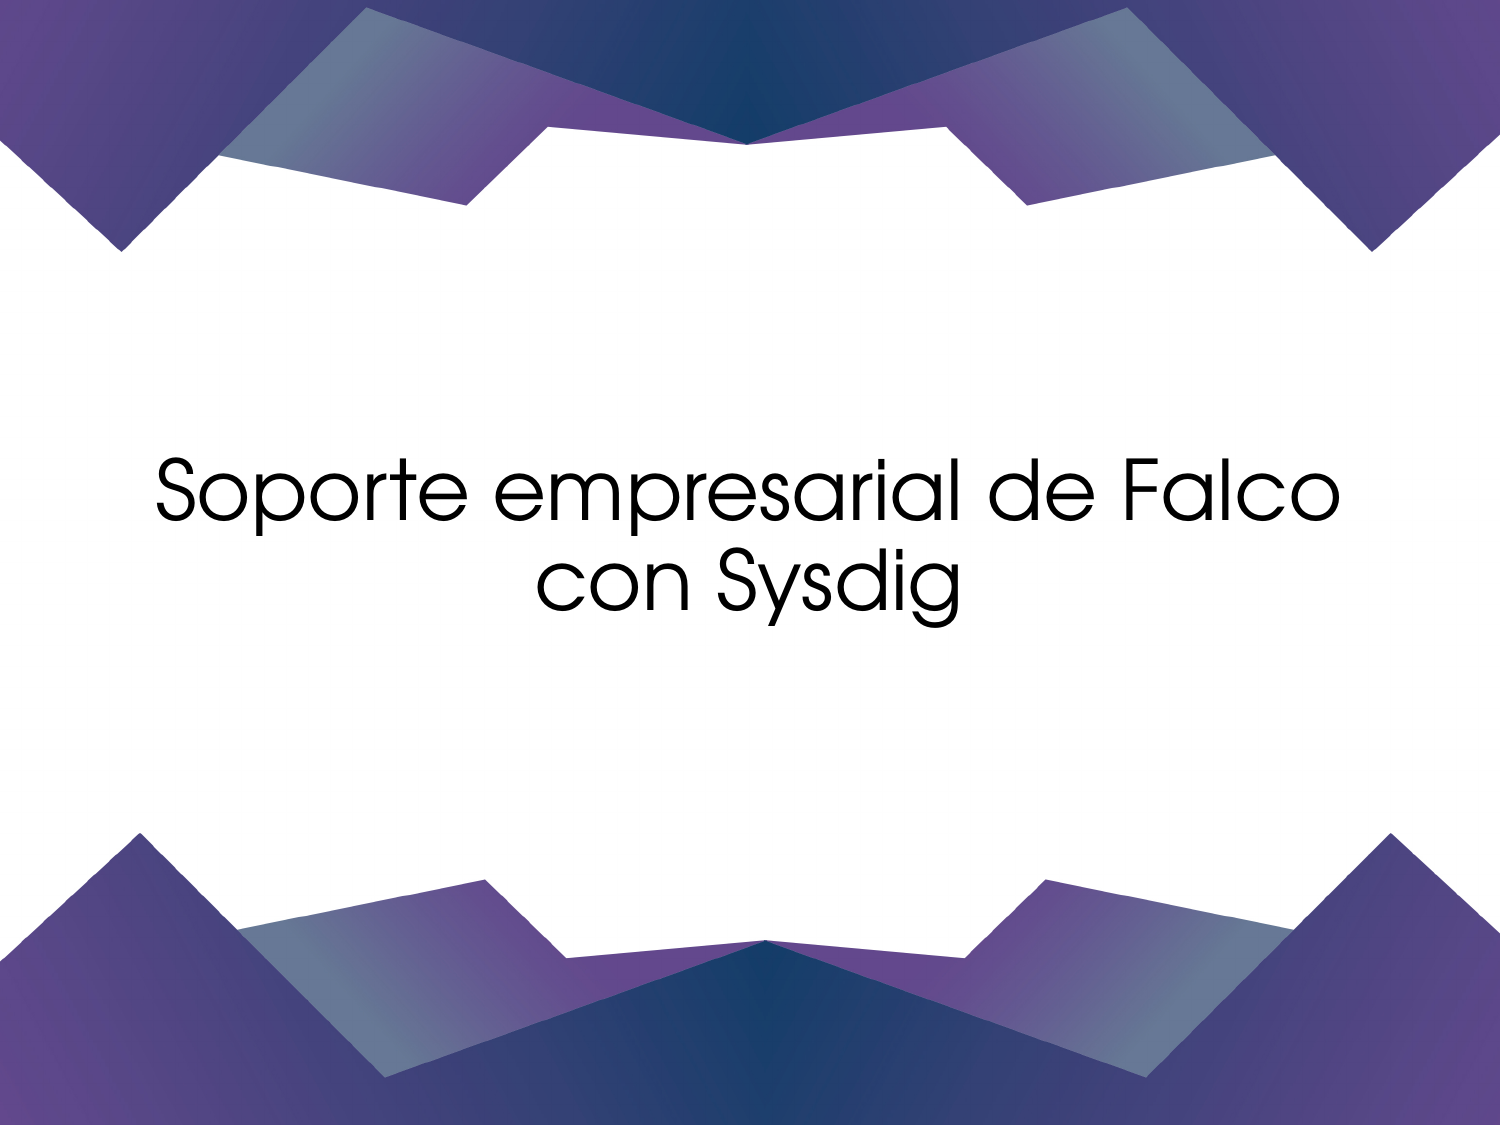

# Soporte empresarial de Falco con Sysdig